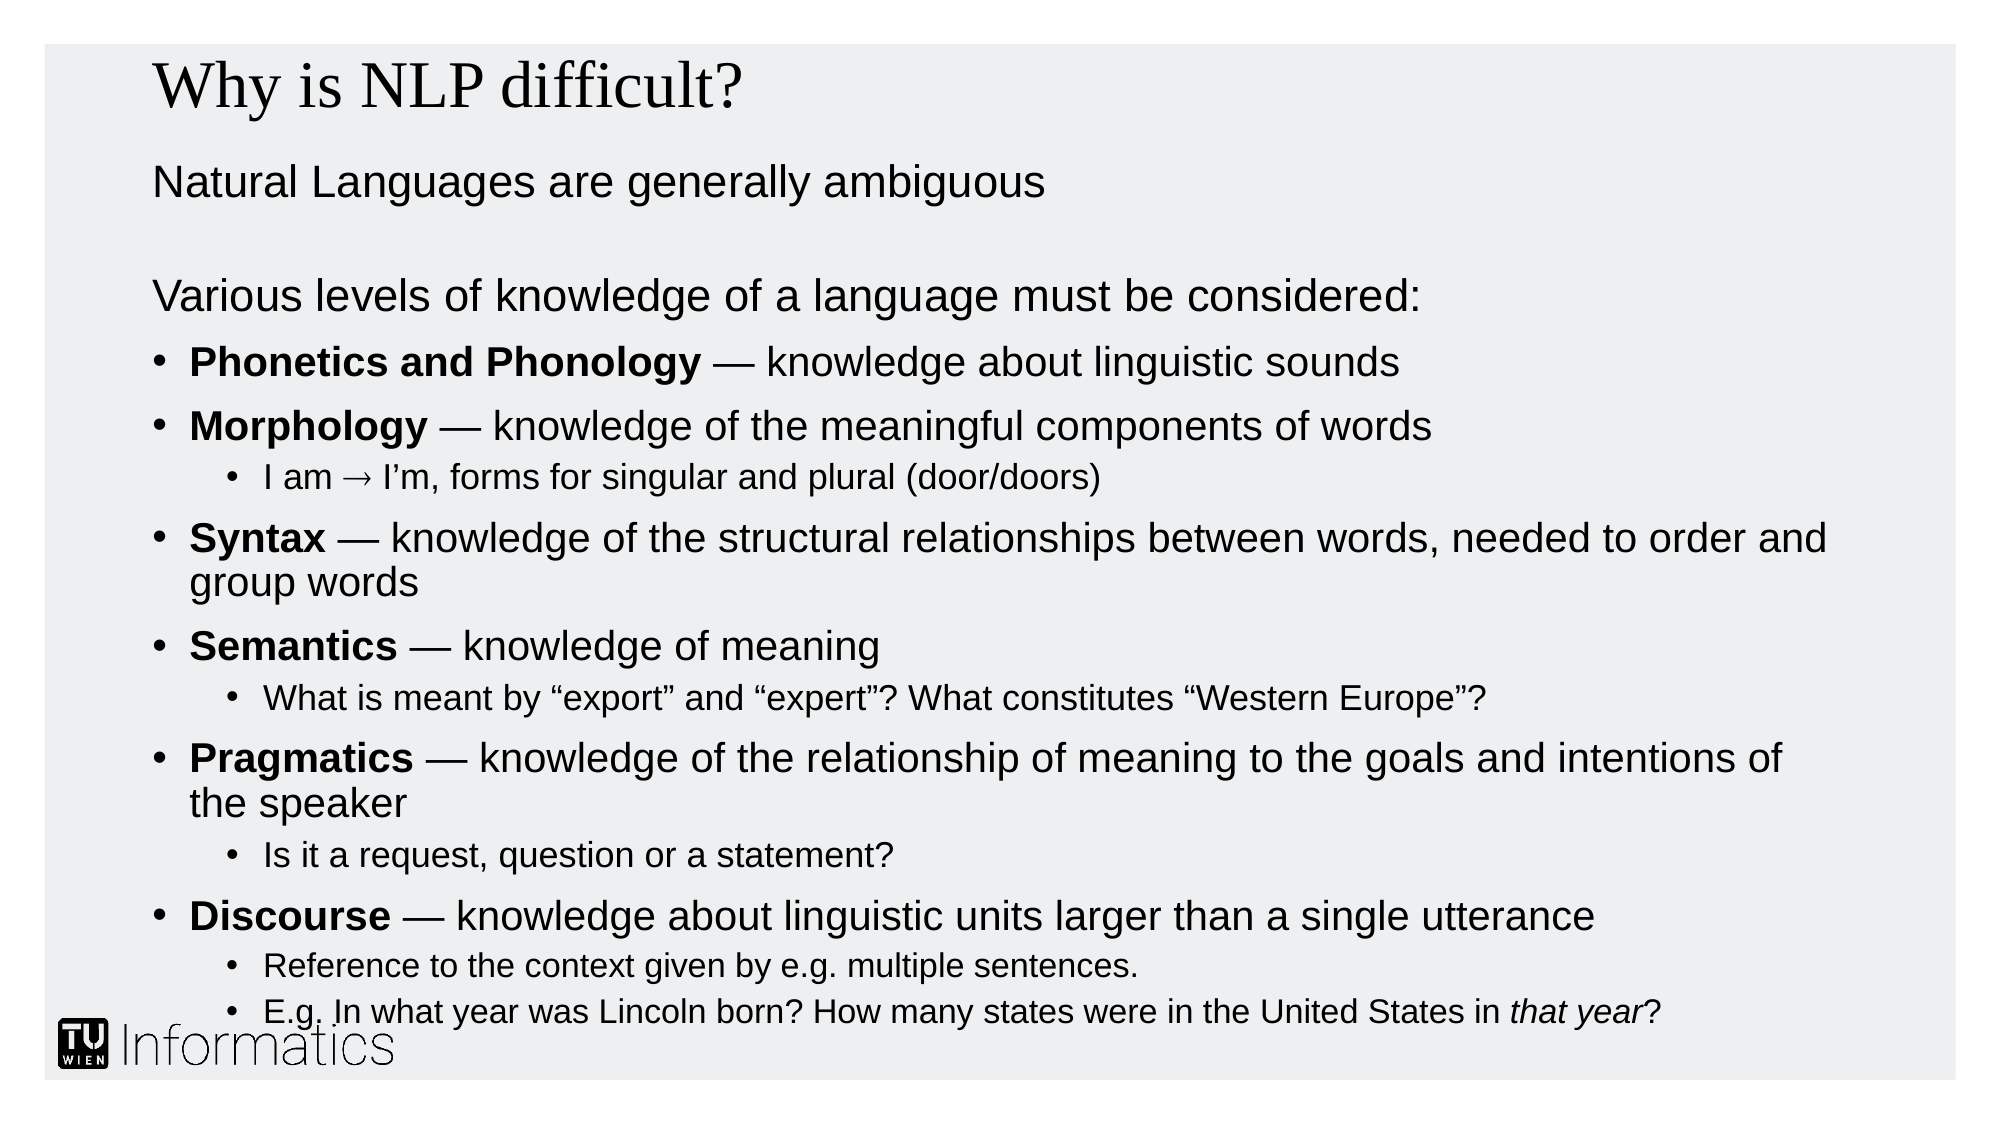

# Why is NLP difficult?
Natural Languages are generally ambiguous

Various levels of knowledge of a language must be considered:
Phonetics and Phonology — knowledge about linguistic sounds
Morphology — knowledge of the meaningful components of words
I am → I’m, forms for singular and plural (door/doors)
Syntax — knowledge of the structural relationships between words, needed to order and group words
Semantics — knowledge of meaning
What is meant by “export” and “expert”? What constitutes “Western Europe”?
Pragmatics — knowledge of the relationship of meaning to the goals and intentions of the speaker
Is it a request, question or a statement?
Discourse — knowledge about linguistic units larger than a single utterance
Reference to the context given by e.g. multiple sentences.
E.g. In what year was Lincoln born? How many states were in the United States in that year?